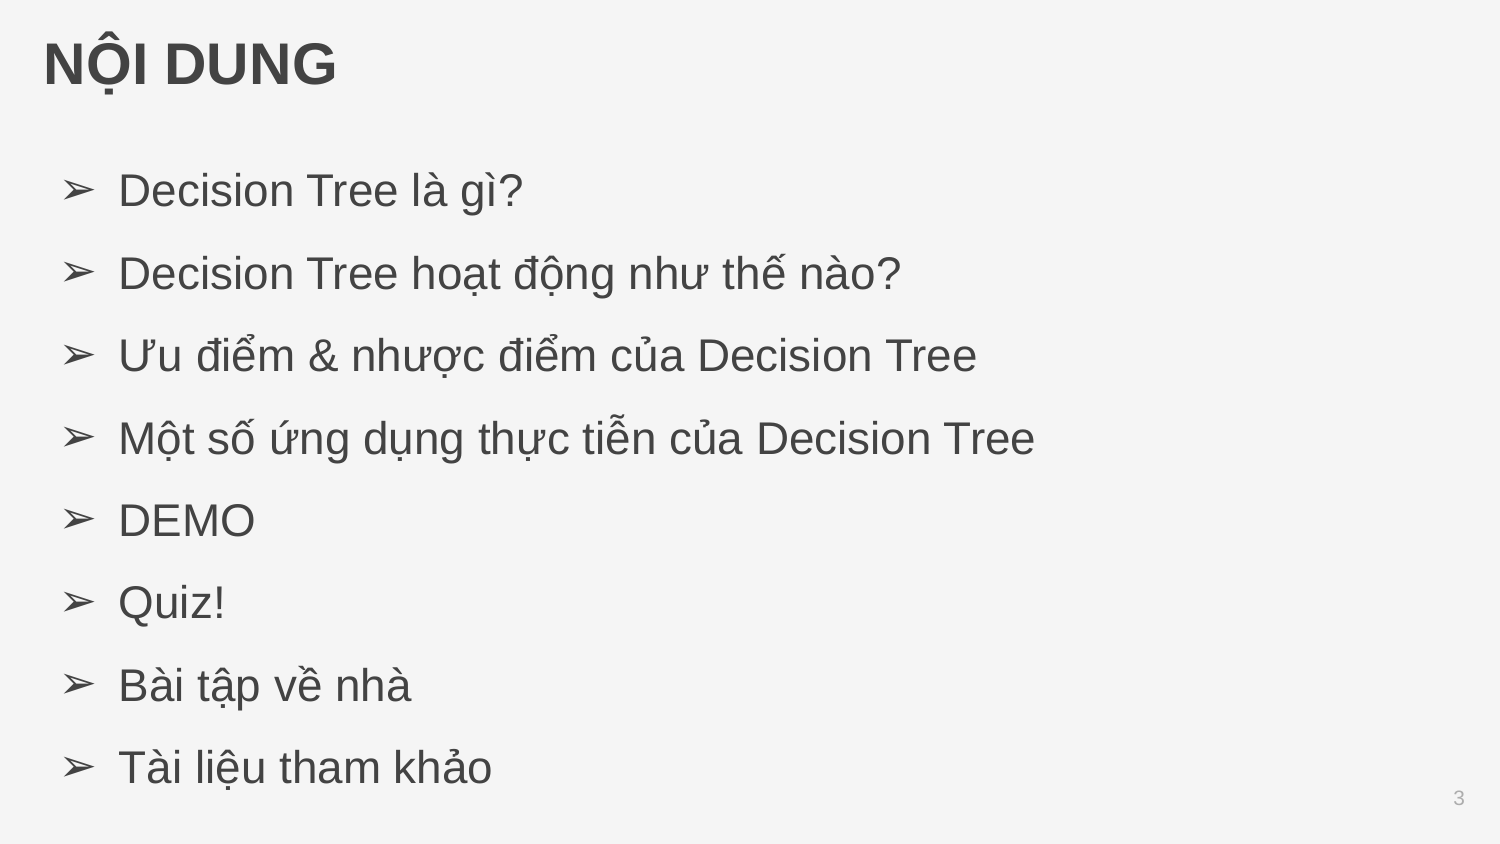

# NỘI DUNG
Decision Tree là gì?
Decision Tree hoạt động như thế nào?
Ưu điểm & nhược điểm của Decision Tree
Một số ứng dụng thực tiễn của Decision Tree
DEMO
Quiz!
Bài tập về nhà
Tài liệu tham khảo
3